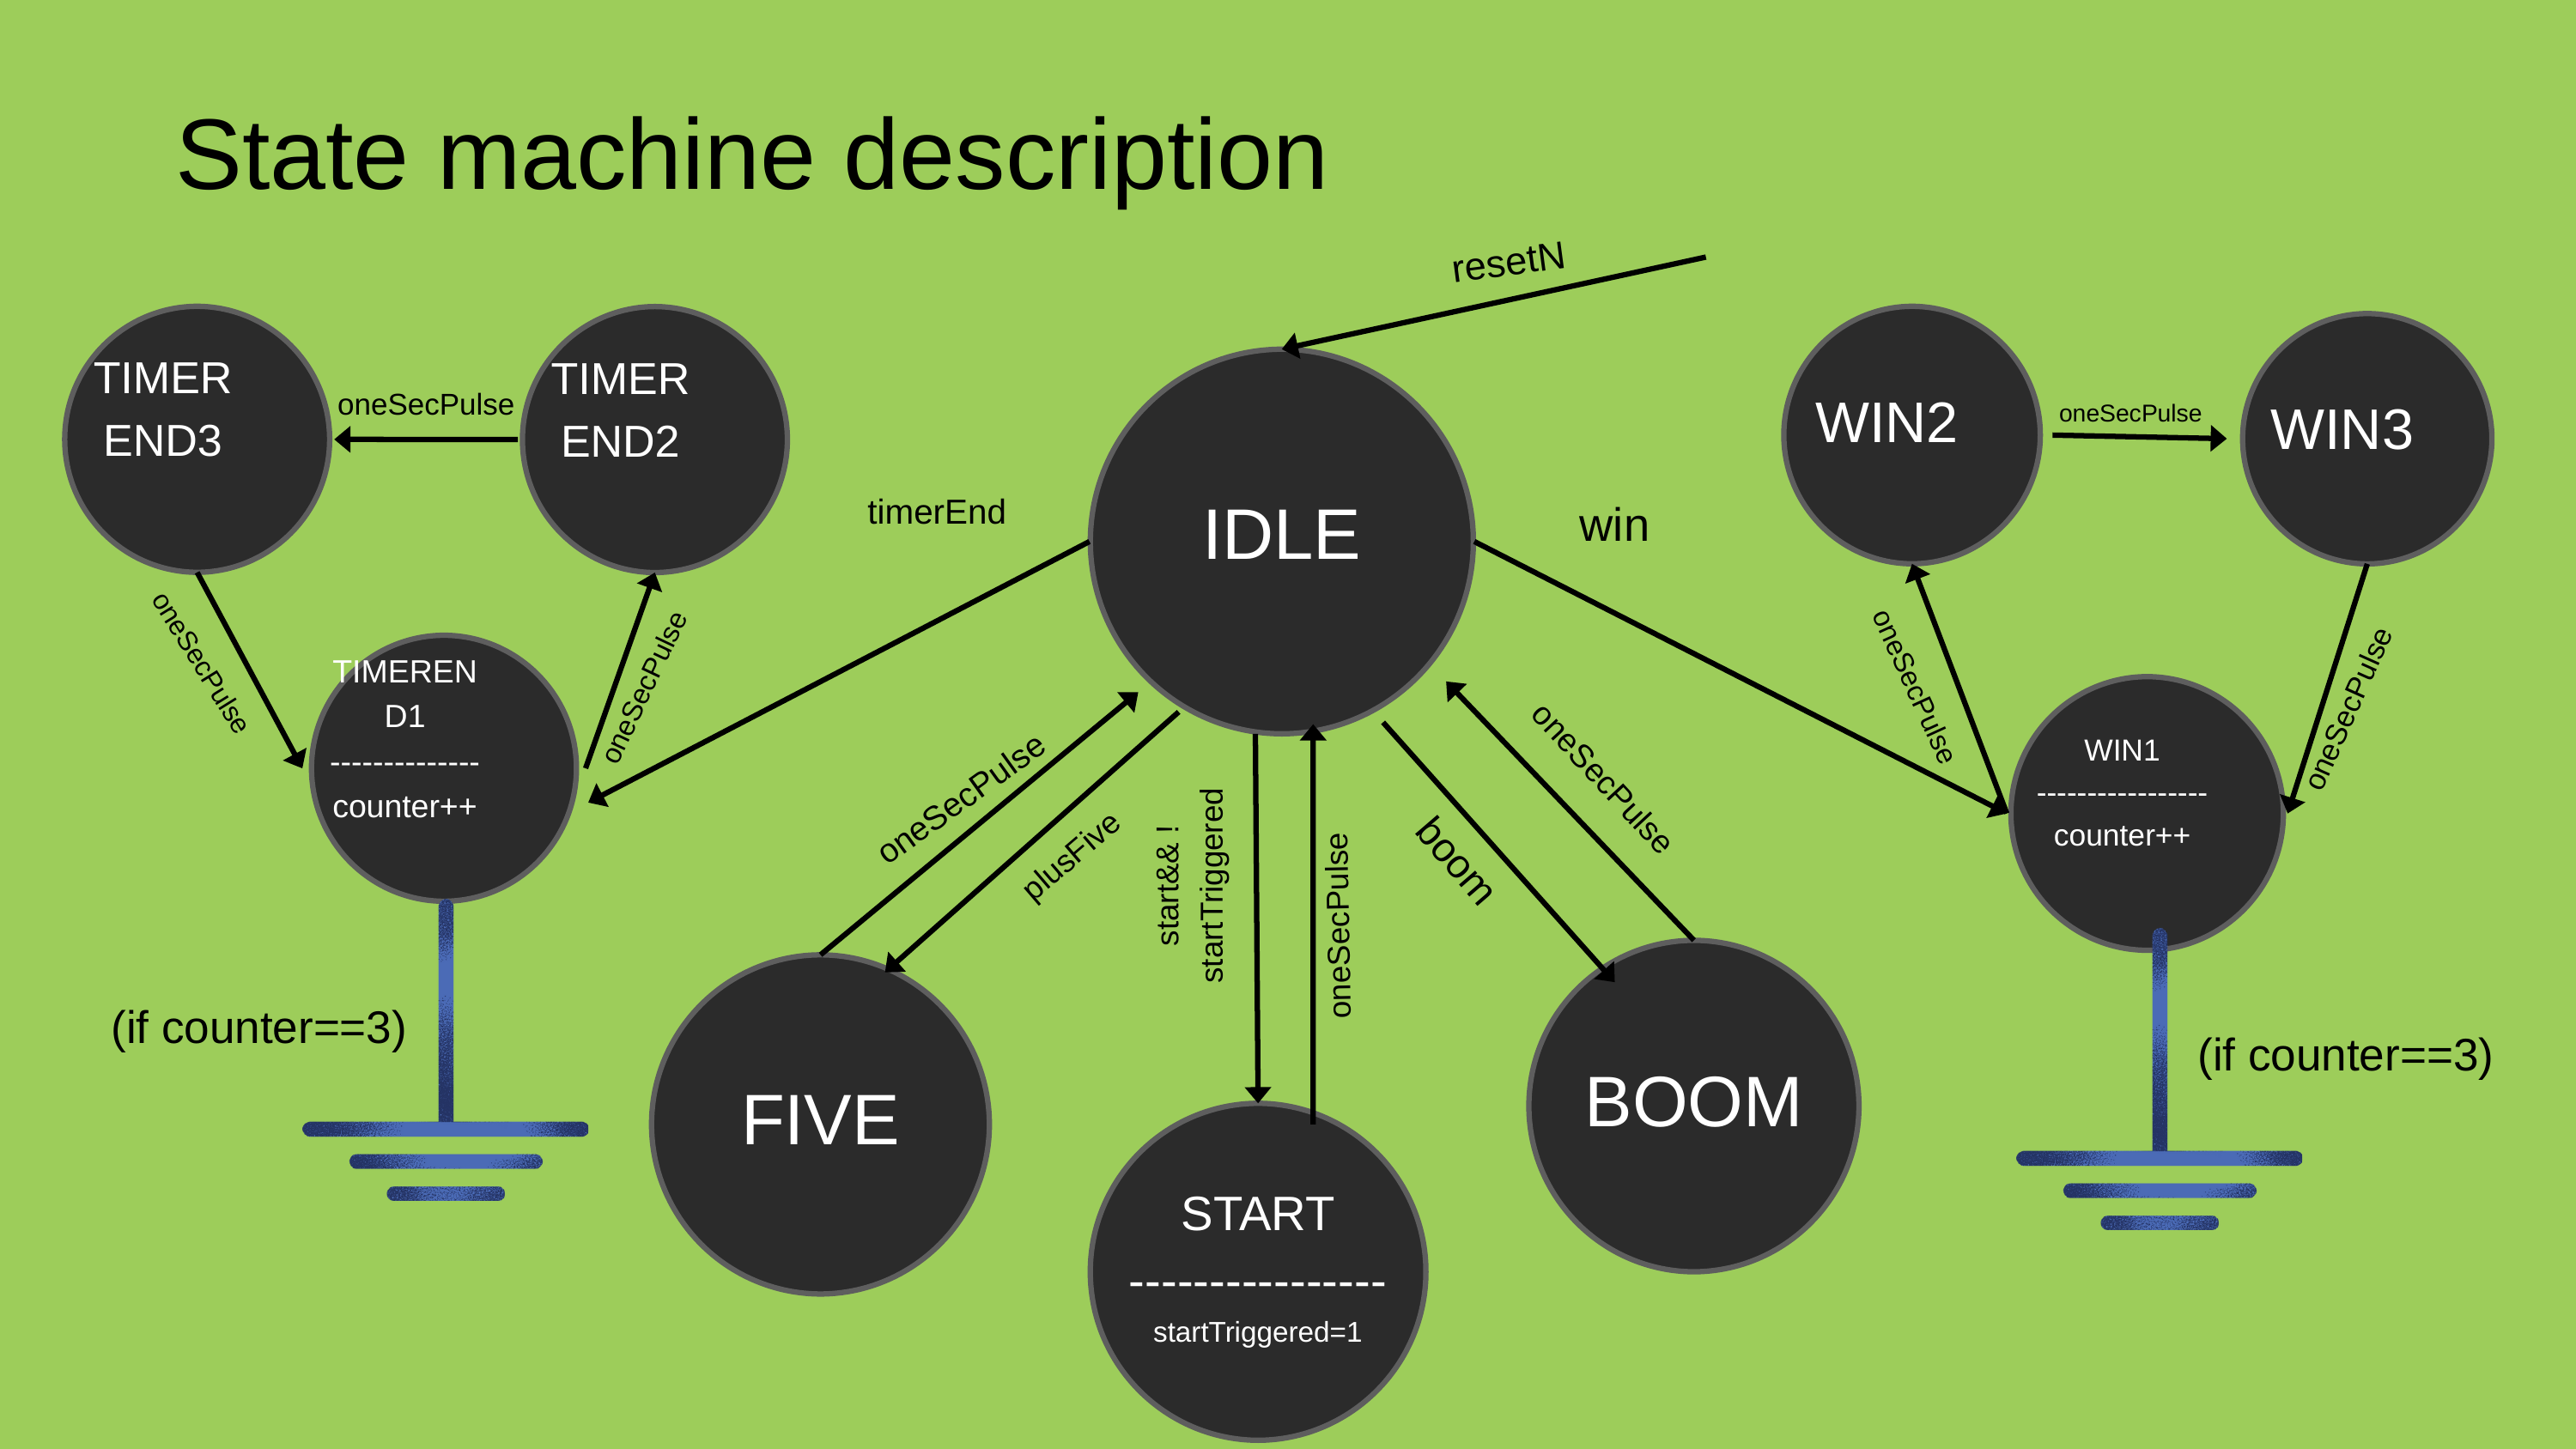

State machine description
resetN

TIMEREND3

WIN2

TIMEREND2

WIN3

IDLE
oneSecPulse
oneSecPulse

timerEnd
win

TIMEREND1
--------------
counter++
oneSecPulse
oneSecPulse
oneSecPulse

WIN1
-----------------
counter++

oneSecPulse

oneSecPulse
oneSecPulse
boom
plusFive
start&& !startTriggered

oneSecPulse

BOOM

FIVE
(if counter==3)
(if counter==3)

START
----------------
startTriggered=1